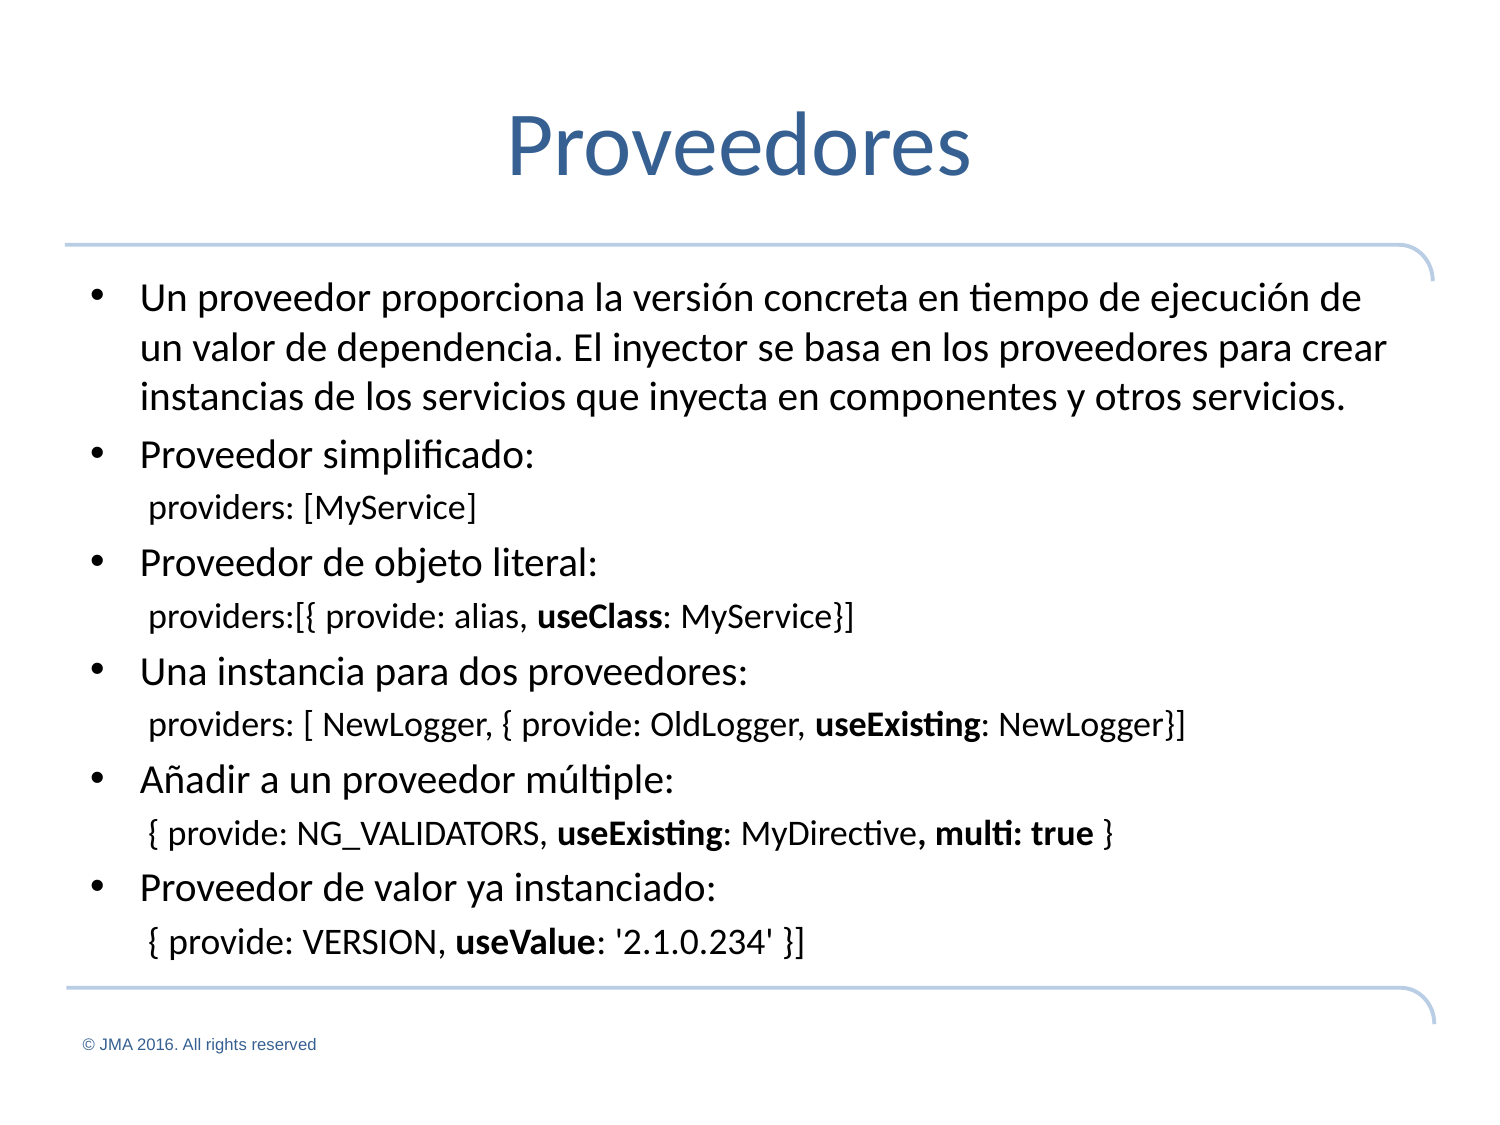

# Proveedores
Un proveedor proporciona la versión concreta en tiempo de ejecución de un valor de dependencia. El inyector se basa en los proveedores para crear instancias de los servicios que inyecta en componentes y otros servicios.
Proveedor simplificado:
providers: [MyService]
Proveedor de objeto literal:
providers:[{ provide: alias, useClass: MyService}]
Una instancia para dos proveedores:
providers: [ NewLogger, { provide: OldLogger, useExisting: NewLogger}]
Añadir a un proveedor múltiple:
{ provide: NG_VALIDATORS, useExisting: MyDirective, multi: true }
Proveedor de valor ya instanciado:
{ provide: VERSION, useValue: '2.1.0.234' }]